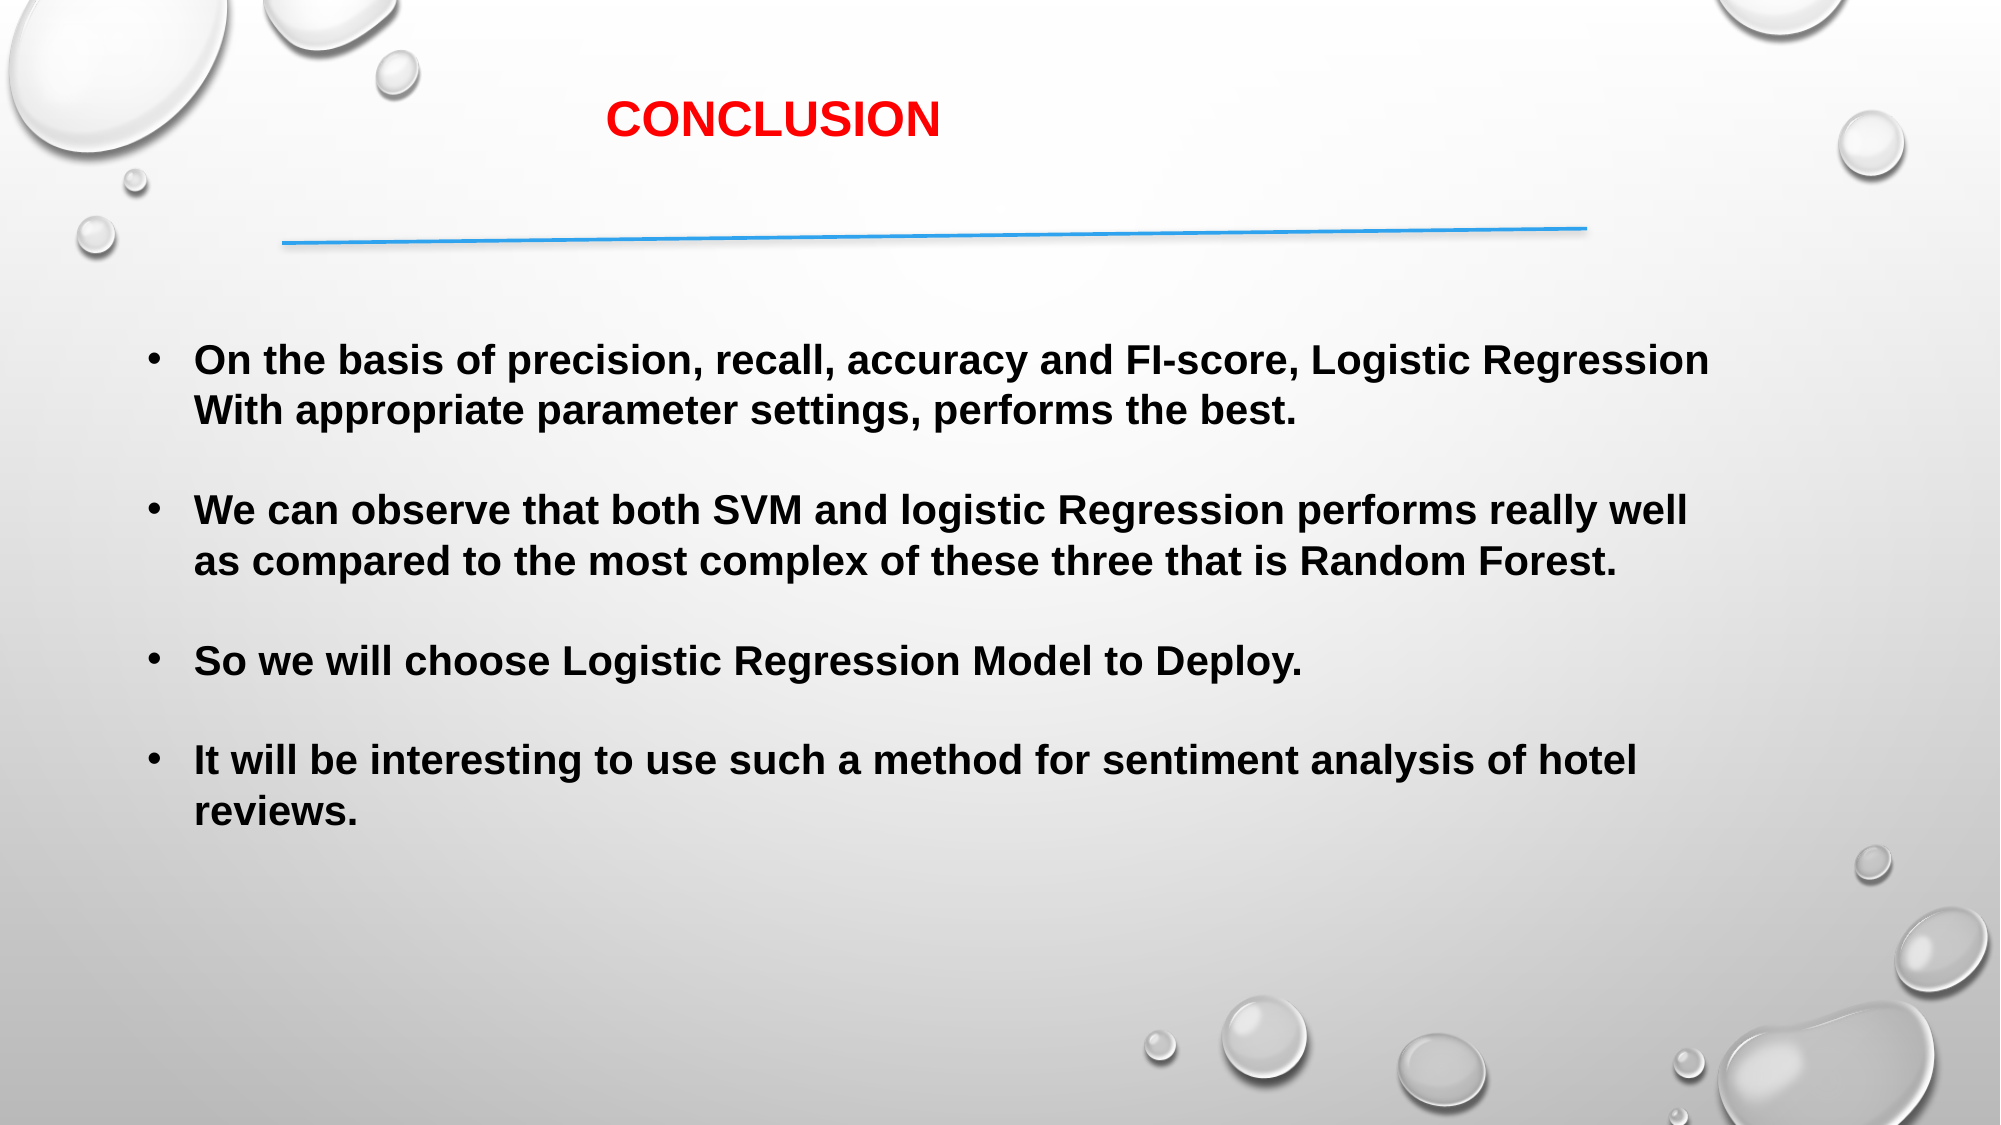

CONCLUSION
On the basis of precision, recall, accuracy and FI-score, Logistic Regression With appropriate parameter settings, performs the best.

We can observe that both SVM and logistic Regression performs really well as compared to the most complex of these three that is Random Forest.

So we will choose Logistic Regression Model to Deploy.

It will be interesting to use such a method for sentiment analysis of hotel reviews.